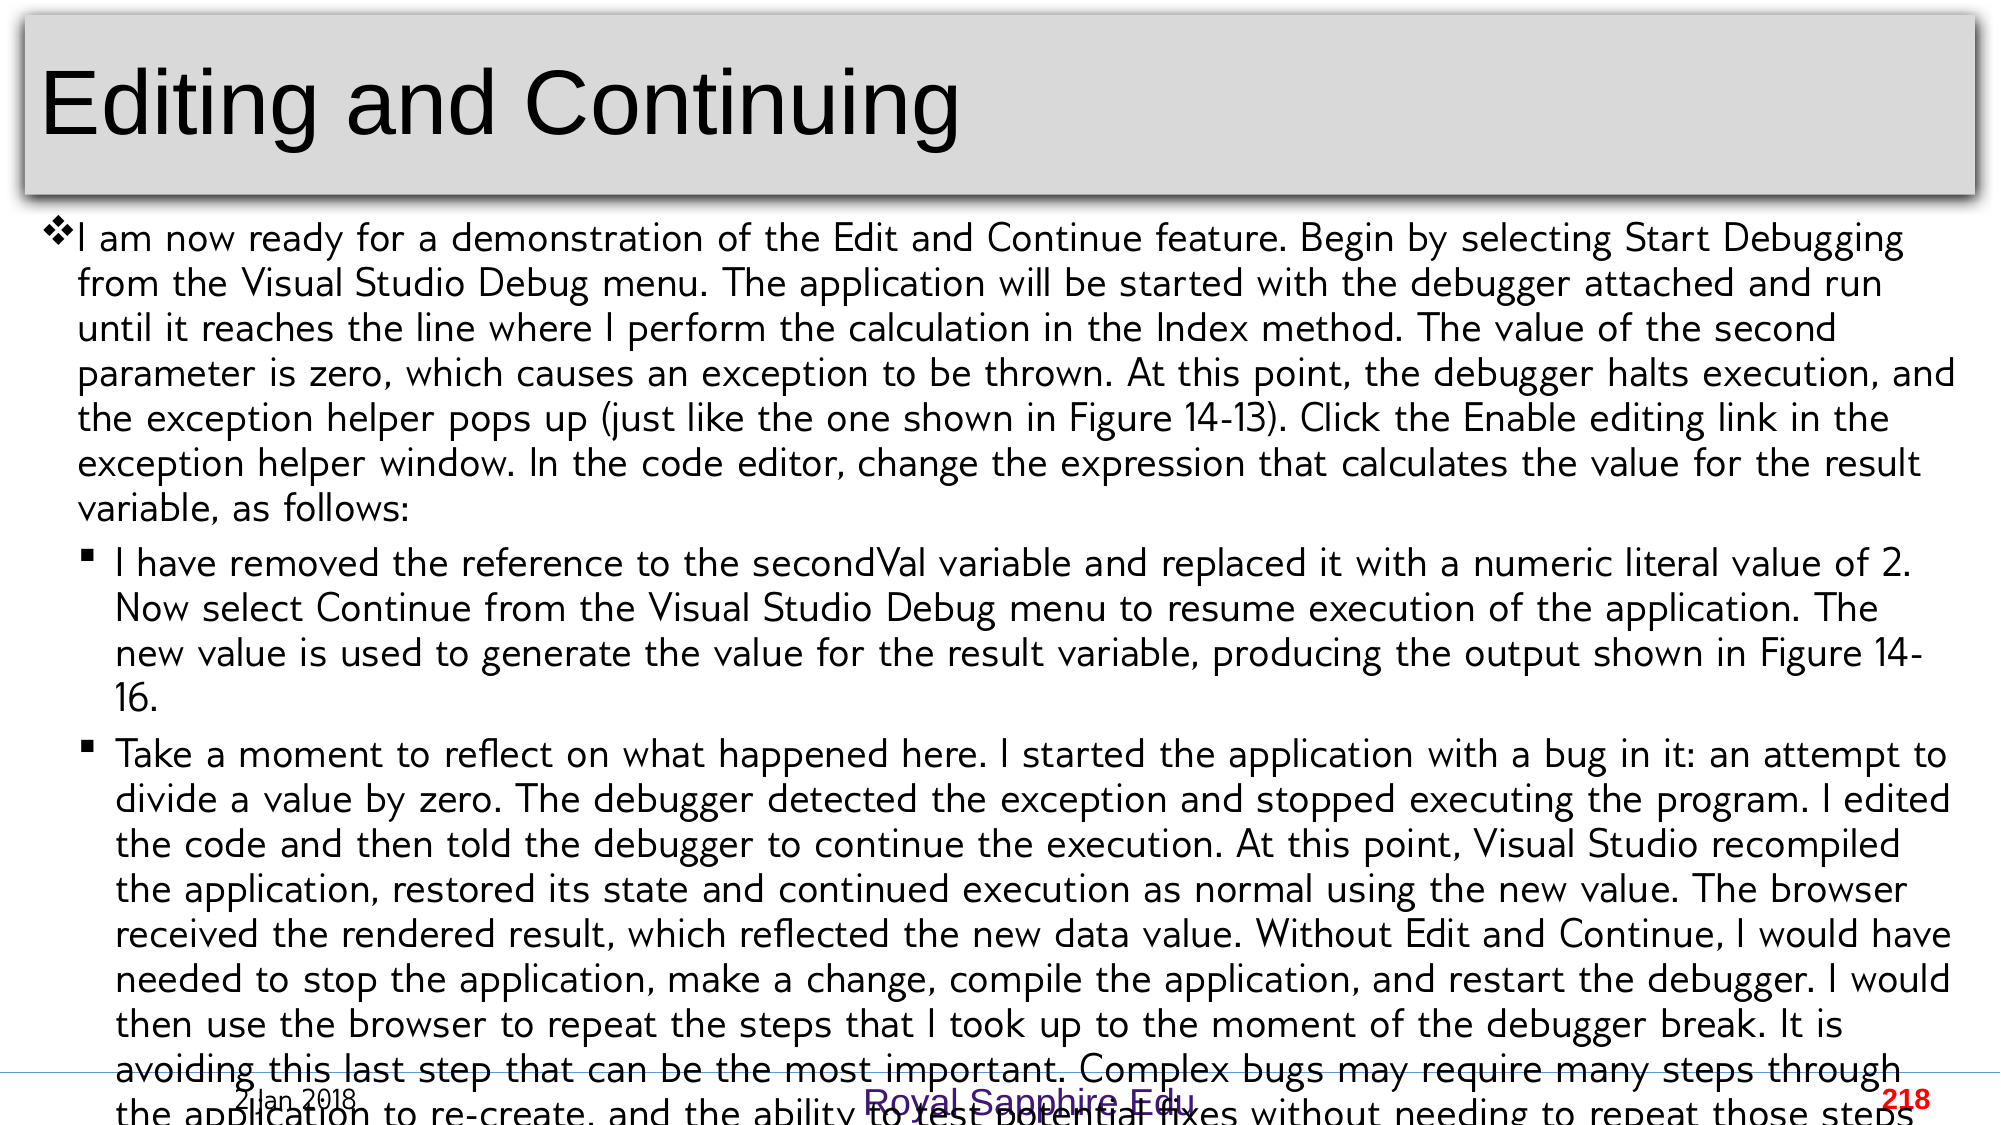

# Editing and Continuing
I am now ready for a demonstration of the Edit and Continue feature. Begin by selecting Start Debugging from the Visual Studio Debug menu. The application will be started with the debugger attached and run until it reaches the line where I perform the calculation in the Index method. The value of the second parameter is zero, which causes an exception to be thrown. At this point, the debugger halts execution, and the exception helper pops up (just like the one shown in Figure 14-13). Click the Enable editing link in the exception helper window. In the code editor, change the expression that calculates the value for the result variable, as follows:
I have removed the reference to the secondVal variable and replaced it with a numeric literal value of 2. Now select Continue from the Visual Studio Debug menu to resume execution of the application. The new value is used to generate the value for the result variable, producing the output shown in Figure 14-16.
Take a moment to reflect on what happened here. I started the application with a bug in it: an attempt to divide a value by zero. The debugger detected the exception and stopped executing the program. I edited the code and then told the debugger to continue the execution. At this point, Visual Studio recompiled the application, restored its state and continued execution as normal using the new value. The browser received the rendered result, which reflected the new data value. Without Edit and Continue, I would have needed to stop the application, make a change, compile the application, and restart the debugger. I would then use the browser to repeat the steps that I took up to the moment of the debugger break. It is avoiding this last step that can be the most important. Complex bugs may require many steps through the application to re-create, and the ability to test potential fixes without needing to repeat those steps over and over can save the programmer’s time and sanity.

(Page 439).
2 Jan 2018
218